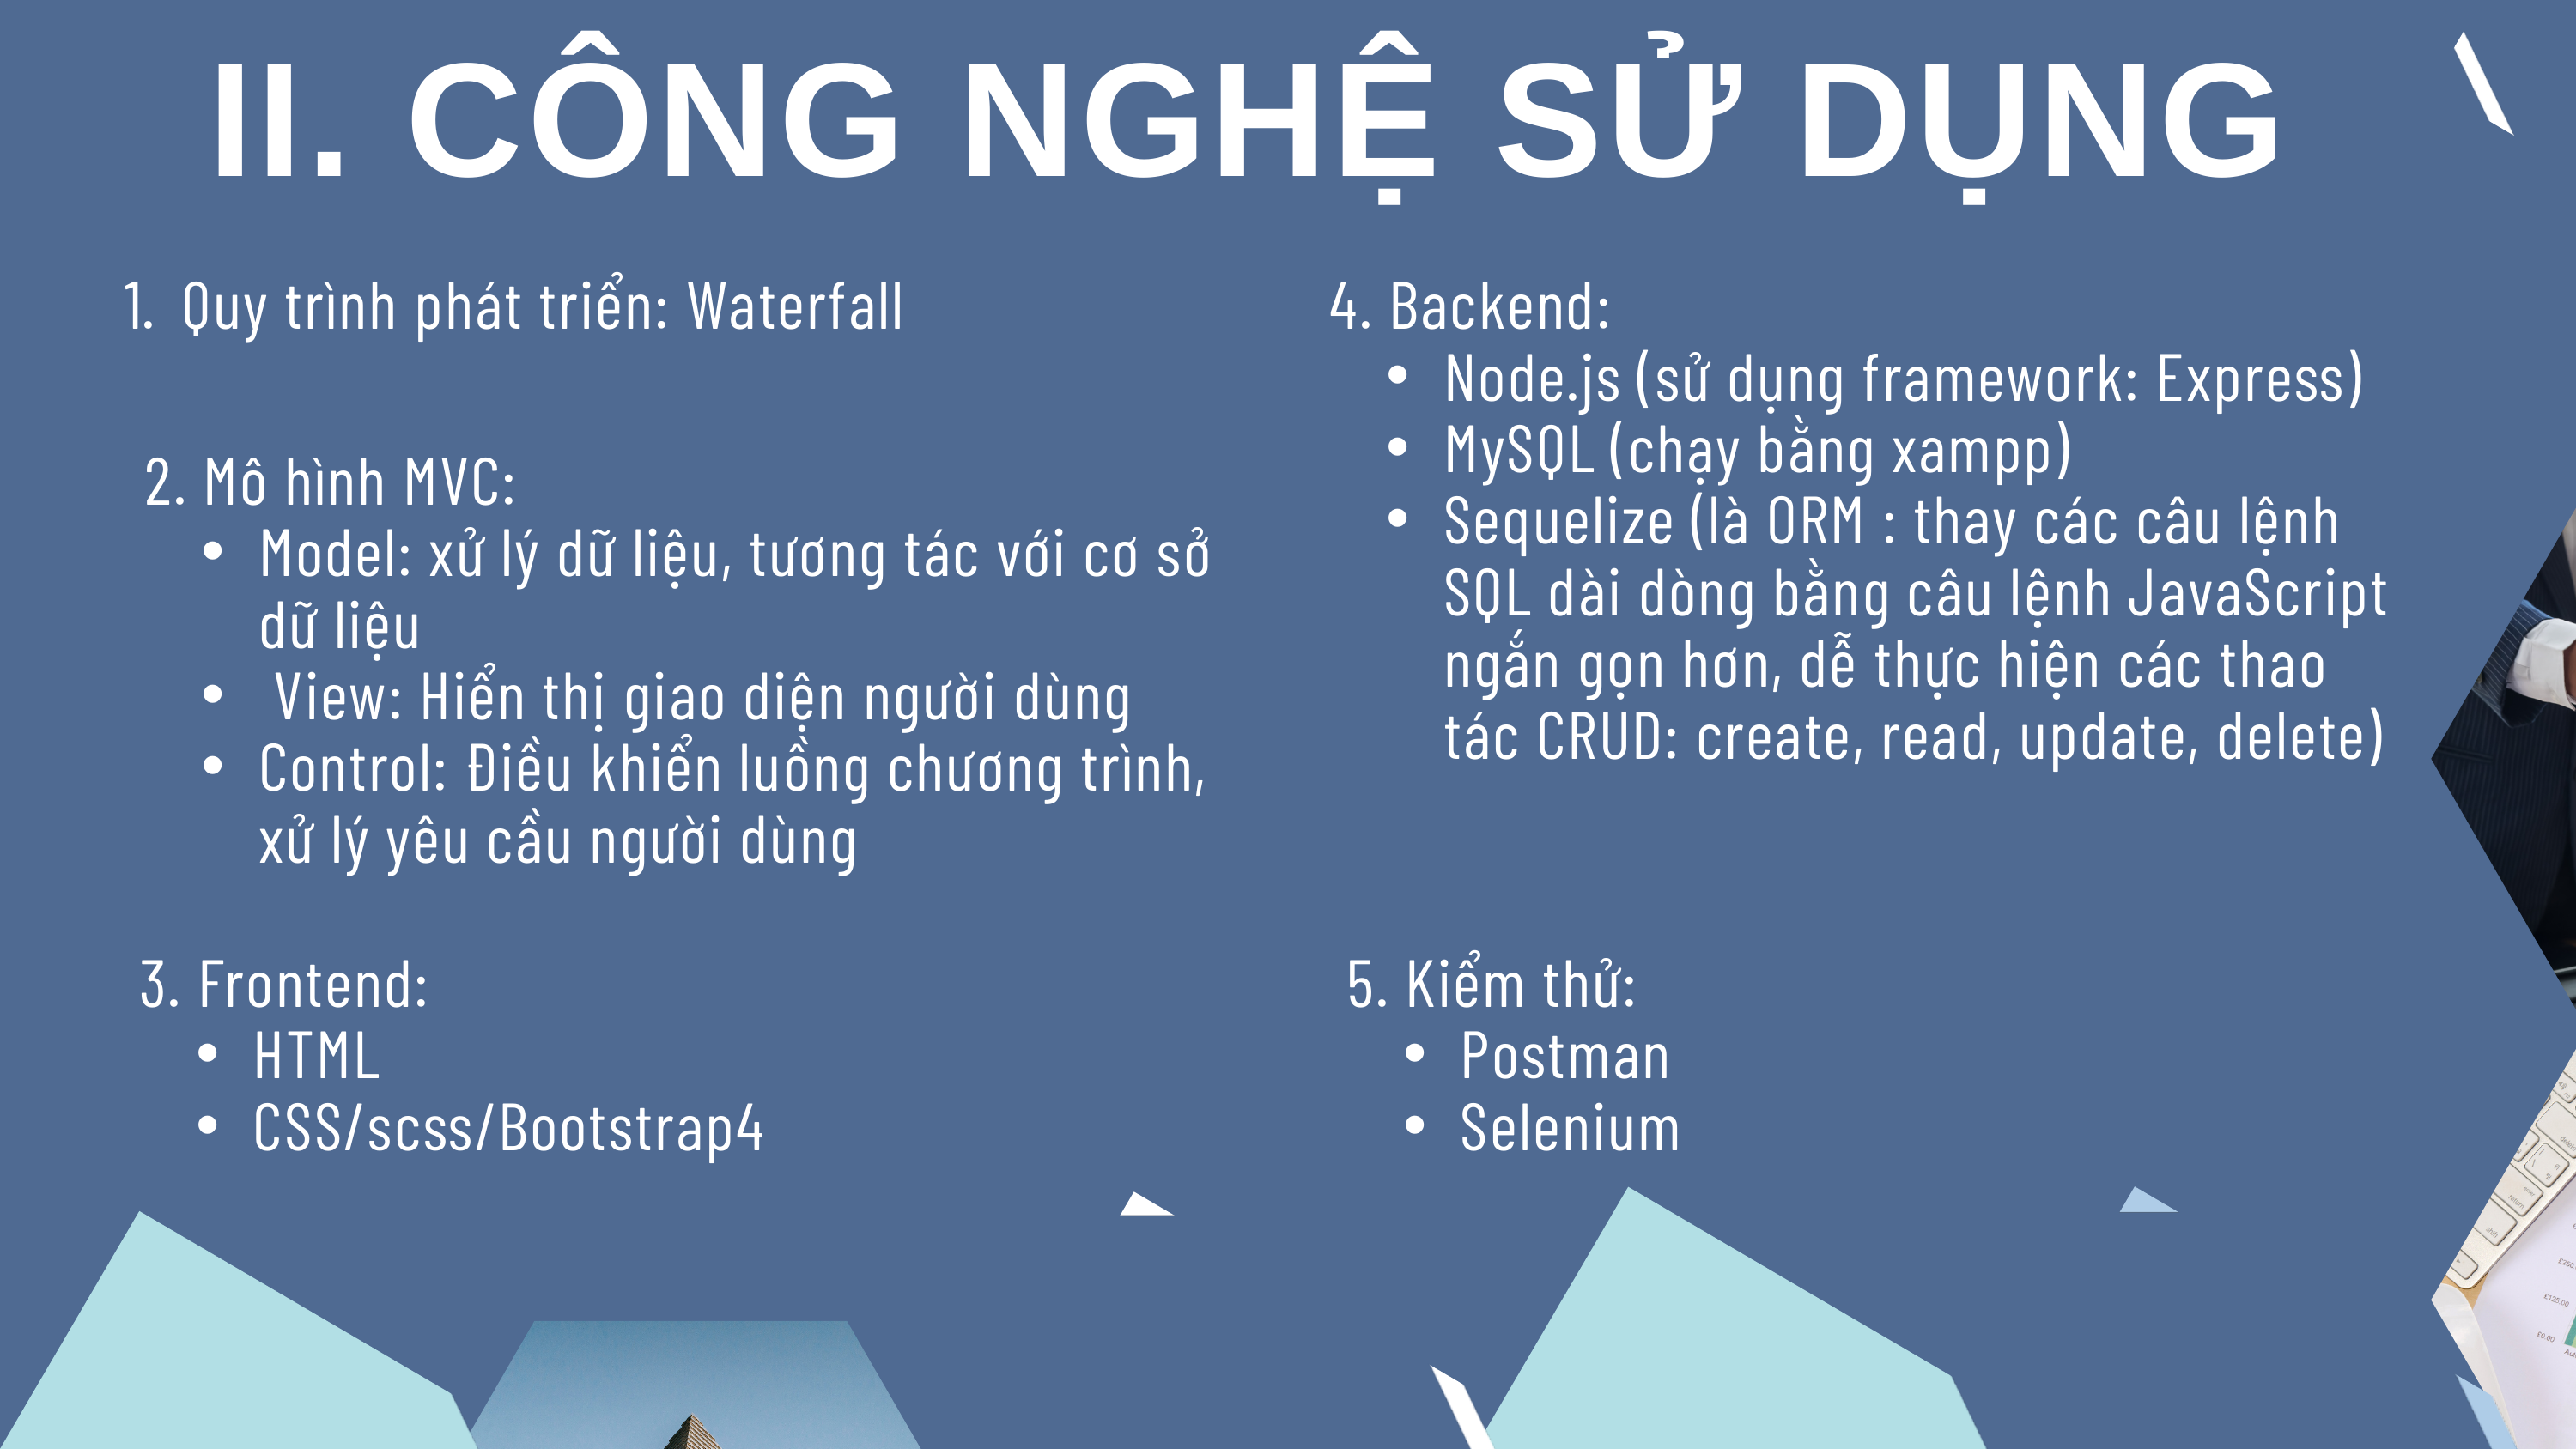

II. CÔNG NGHỆ SỬ DỤNG
Quy trình phát triển: Waterfall
4. Backend:
Node.js (sử dụng framework: Express)
MySQL (chạy bằng xampp)
Sequelize (là ORM : thay các câu lệnh SQL dài dòng bằng câu lệnh JavaScript ngắn gọn hơn, dễ thực hiện các thao tác CRUD: create, read, update, delete)

2. Mô hình MVC:
Model: xử lý dữ liệu, tương tác với cơ sở dữ liệu
 View: Hiển thị giao diện người dùng
Control: Điều khiển luồng chương trình, xử lý yêu cầu người dùng

3. Frontend:
HTML
CSS/scss/Bootstrap4

5. Kiểm thử:
Postman
Selenium